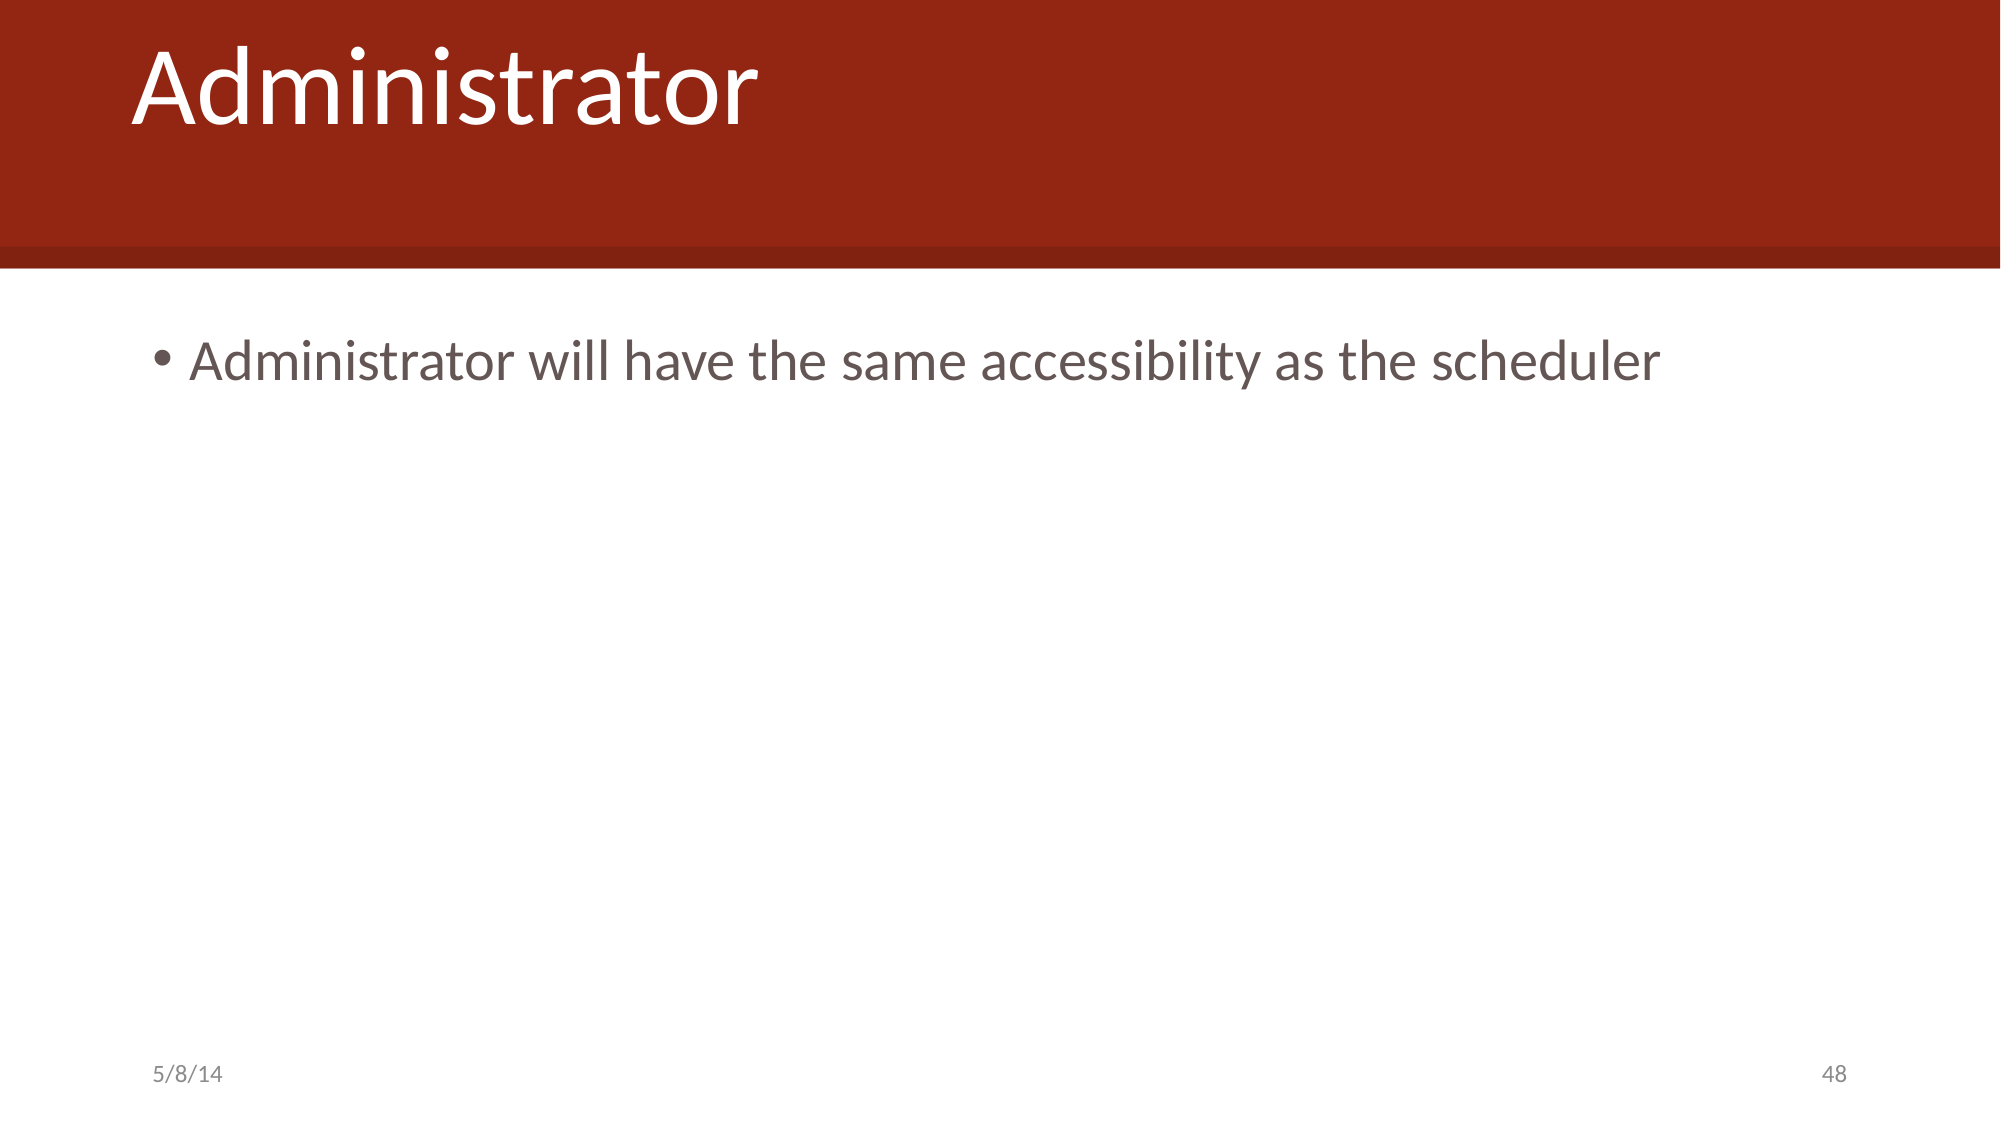

# Administrator

Administrator will have the same accessibility as the scheduler
5/8/14
48